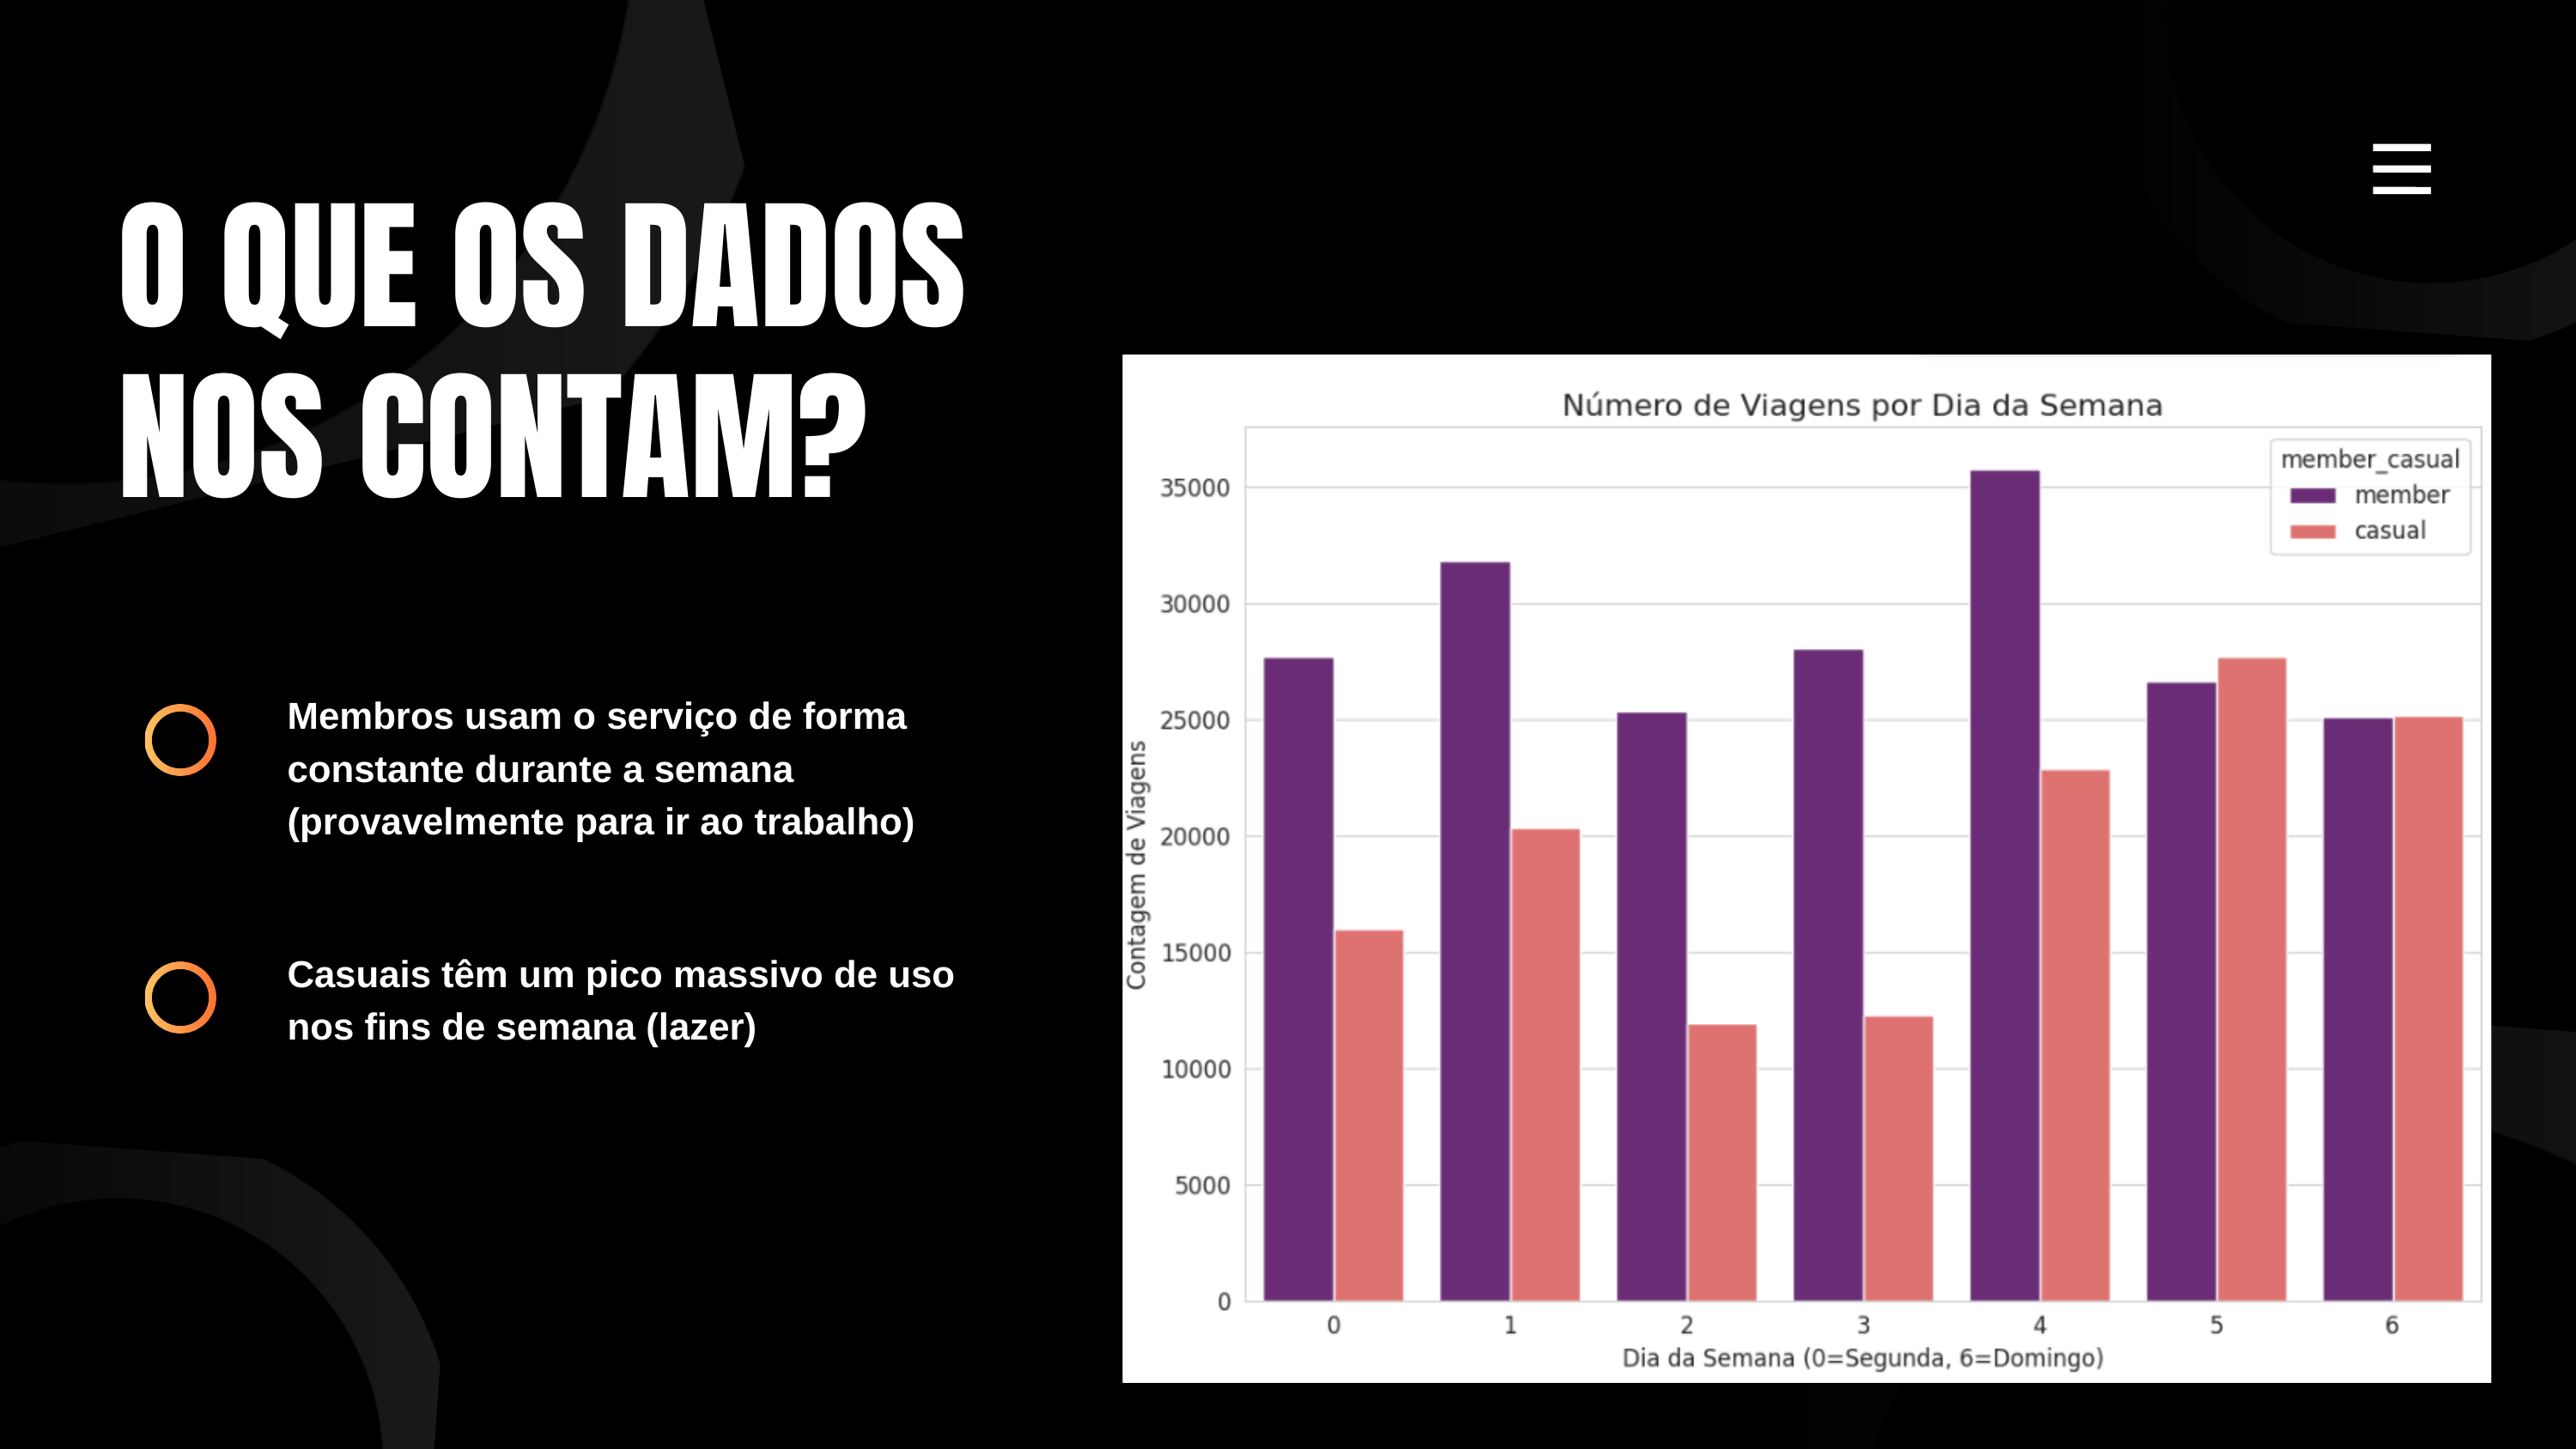

O QUE OS DADOS NOS CONTAM?

Membros usam o serviço de forma constante durante a semana (provavelmente para ir ao trabalho)

Casuais têm um pico massivo de uso nos fins de semana (lazer)